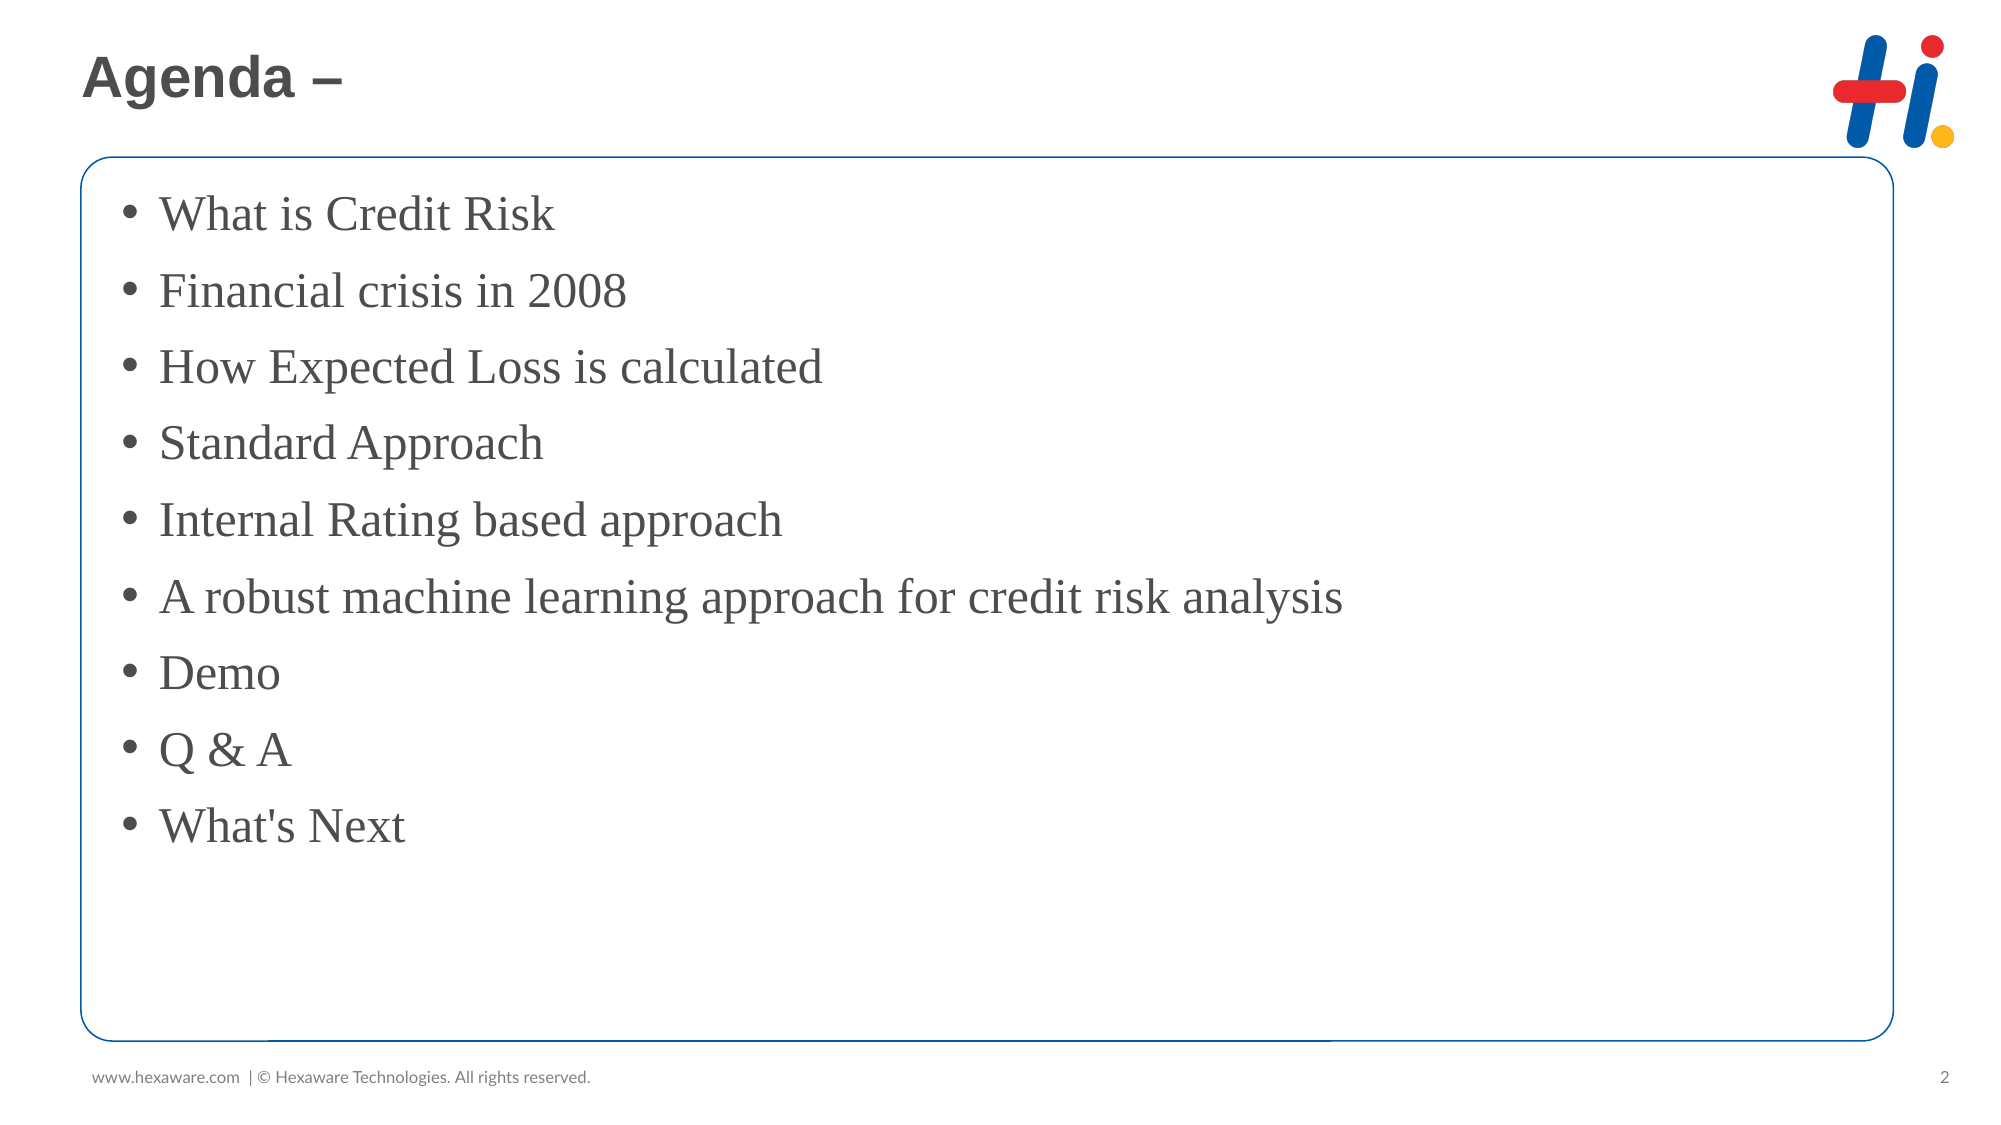

# Agenda –

What is Credit Risk
Financial crisis in 2008
How Expected Loss is calculated
Standard Approach
Internal Rating based approach
A robust machine learning approach for credit risk analysis
Demo
Q & A
What's Next